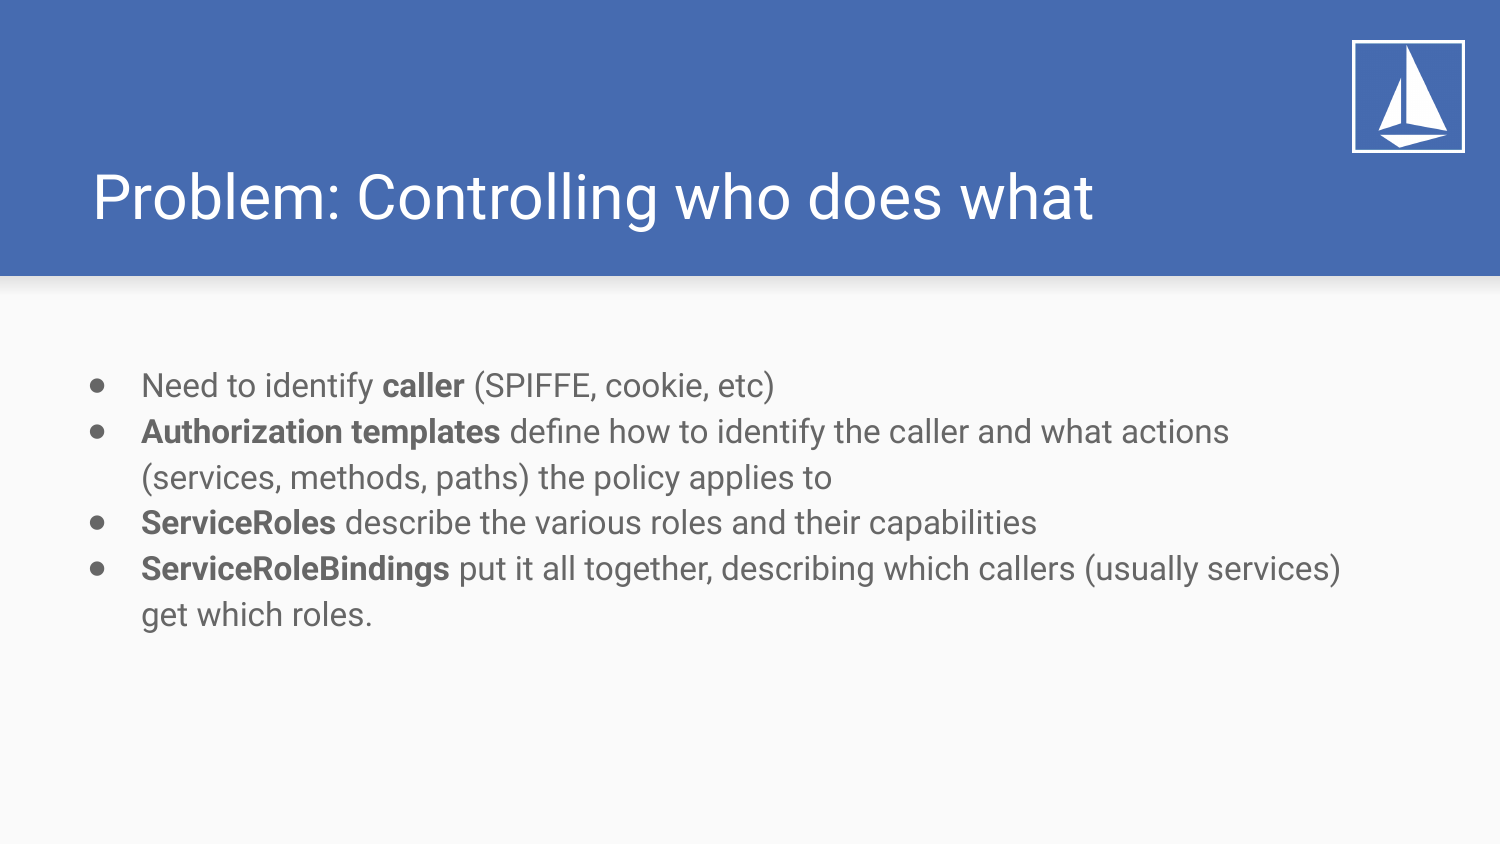

# Problem: Controlling who does what

Need to identify caller (SPIFFE, cookie, etc)
Authorization templates define how to identify the caller and what actions (services, methods, paths) the policy applies to
ServiceRoles describe the various roles and their capabilities
ServiceRoleBindings put it all together, describing which callers (usually services) get which roles.